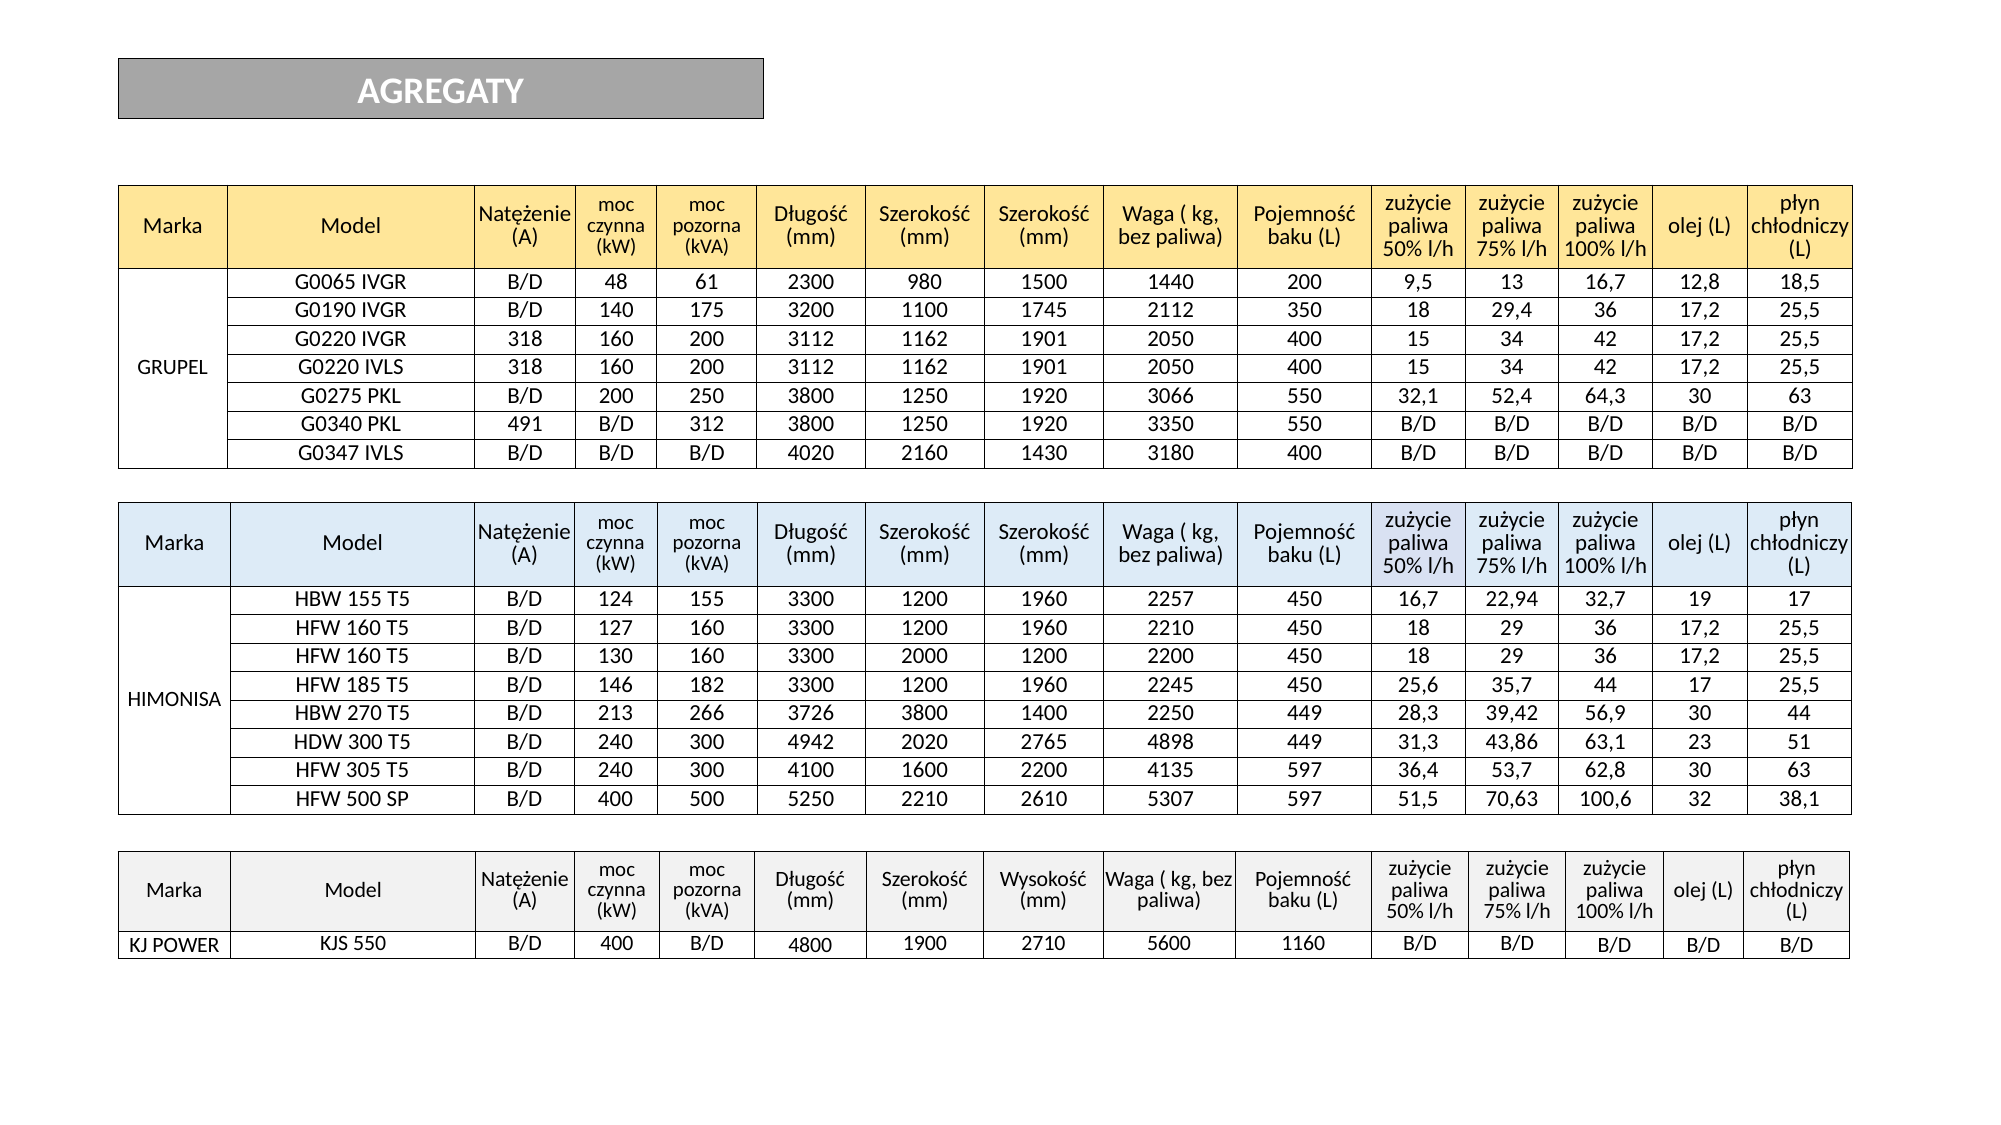

AGREGATY
| Marka | Model | Natężenie (A) | moc czynna (kW) | moc pozorna (kVA) | Długość (mm) | Szerokość (mm) | Szerokość (mm) | Waga ( kg, bez paliwa) | Pojemność baku (L) | zużycie paliwa 50% l/h | zużycie paliwa 75% l/h | zużycie paliwa 100% l/h | olej (L) | płyn chłodniczy (L) |
| --- | --- | --- | --- | --- | --- | --- | --- | --- | --- | --- | --- | --- | --- | --- |
| GRUPEL | G0065 IVGR | B/D | 48 | 61 | 2300 | 980 | 1500 | 1440 | 200 | 9,5 | 13 | 16,7 | 12,8 | 18,5 |
|  | G0190 IVGR | B/D | 140 | 175 | 3200 | 1100 | 1745 | 2112 | 350 | 18 | 29,4 | 36 | 17,2 | 25,5 |
|  | G0220 IVGR | 318 | 160 | 200 | 3112 | 1162 | 1901 | 2050 | 400 | 15 | 34 | 42 | 17,2 | 25,5 |
|  | G0220 IVLS | 318 | 160 | 200 | 3112 | 1162 | 1901 | 2050 | 400 | 15 | 34 | 42 | 17,2 | 25,5 |
|  | G0275 PKL | B/D | 200 | 250 | 3800 | 1250 | 1920 | 3066 | 550 | 32,1 | 52,4 | 64,3 | 30 | 63 |
|  | G0340 PKL | 491 | B/D | 312 | 3800 | 1250 | 1920 | 3350 | 550 | B/D | B/D | B/D | B/D | B/D |
|  | G0347 IVLS | B/D | B/D | B/D | 4020 | 2160 | 1430 | 3180 | 400 | B/D | B/D | B/D | B/D | B/D |
| Marka | Model | Natężenie (A) | moc czynna (kW) | moc pozorna (kVA) | Długość (mm) | Szerokość (mm) | Szerokość (mm) | Waga ( kg, bez paliwa) | Pojemność baku (L) | zużycie paliwa 50% l/h | zużycie paliwa 75% l/h | zużycie paliwa 100% l/h | olej (L) | płyn chłodniczy (L) |
| --- | --- | --- | --- | --- | --- | --- | --- | --- | --- | --- | --- | --- | --- | --- |
| HIMONISA | HBW 155 T5 | B/D | 124 | 155 | 3300 | 1200 | 1960 | 2257 | 450 | 16,7 | 22,94 | 32,7 | 19 | 17 |
|  | HFW 160 T5 | B/D | 127 | 160 | 3300 | 1200 | 1960 | 2210 | 450 | 18 | 29 | 36 | 17,2 | 25,5 |
|  | HFW 160 T5 | B/D | 130 | 160 | 3300 | 2000 | 1200 | 2200 | 450 | 18 | 29 | 36 | 17,2 | 25,5 |
|  | HFW 185 T5 | B/D | 146 | 182 | 3300 | 1200 | 1960 | 2245 | 450 | 25,6 | 35,7 | 44 | 17 | 25,5 |
|  | HBW 270 T5 | B/D | 213 | 266 | 3726 | 3800 | 1400 | 2250 | 449 | 28,3 | 39,42 | 56,9 | 30 | 44 |
|  | HDW 300 T5 | B/D | 240 | 300 | 4942 | 2020 | 2765 | 4898 | 449 | 31,3 | 43,86 | 63,1 | 23 | 51 |
|  | HFW 305 T5 | B/D | 240 | 300 | 4100 | 1600 | 2200 | 4135 | 597 | 36,4 | 53,7 | 62,8 | 30 | 63 |
|  | HFW 500 SP | B/D | 400 | 500 | 5250 | 2210 | 2610 | 5307 | 597 | 51,5 | 70,63 | 100,6 | 32 | 38,1 |
| Marka | Model | Natężenie (A) | moc czynna (kW) | moc pozorna (kVA) | Długość (mm) | Szerokość (mm) | Wysokość (mm) | Waga ( kg, bez paliwa) | Pojemność baku (L) | zużycie paliwa 50% l/h | zużycie paliwa 75% l/h | zużycie paliwa 100% l/h | olej (L) | płyn chłodniczy (L) |
| --- | --- | --- | --- | --- | --- | --- | --- | --- | --- | --- | --- | --- | --- | --- |
| KJ POWER | KJS 550 | B/D | 400 | B/D | 4800 | 1900 | 2710 | 5600 | 1160 | B/D | B/D | B/D | B/D | B/D |